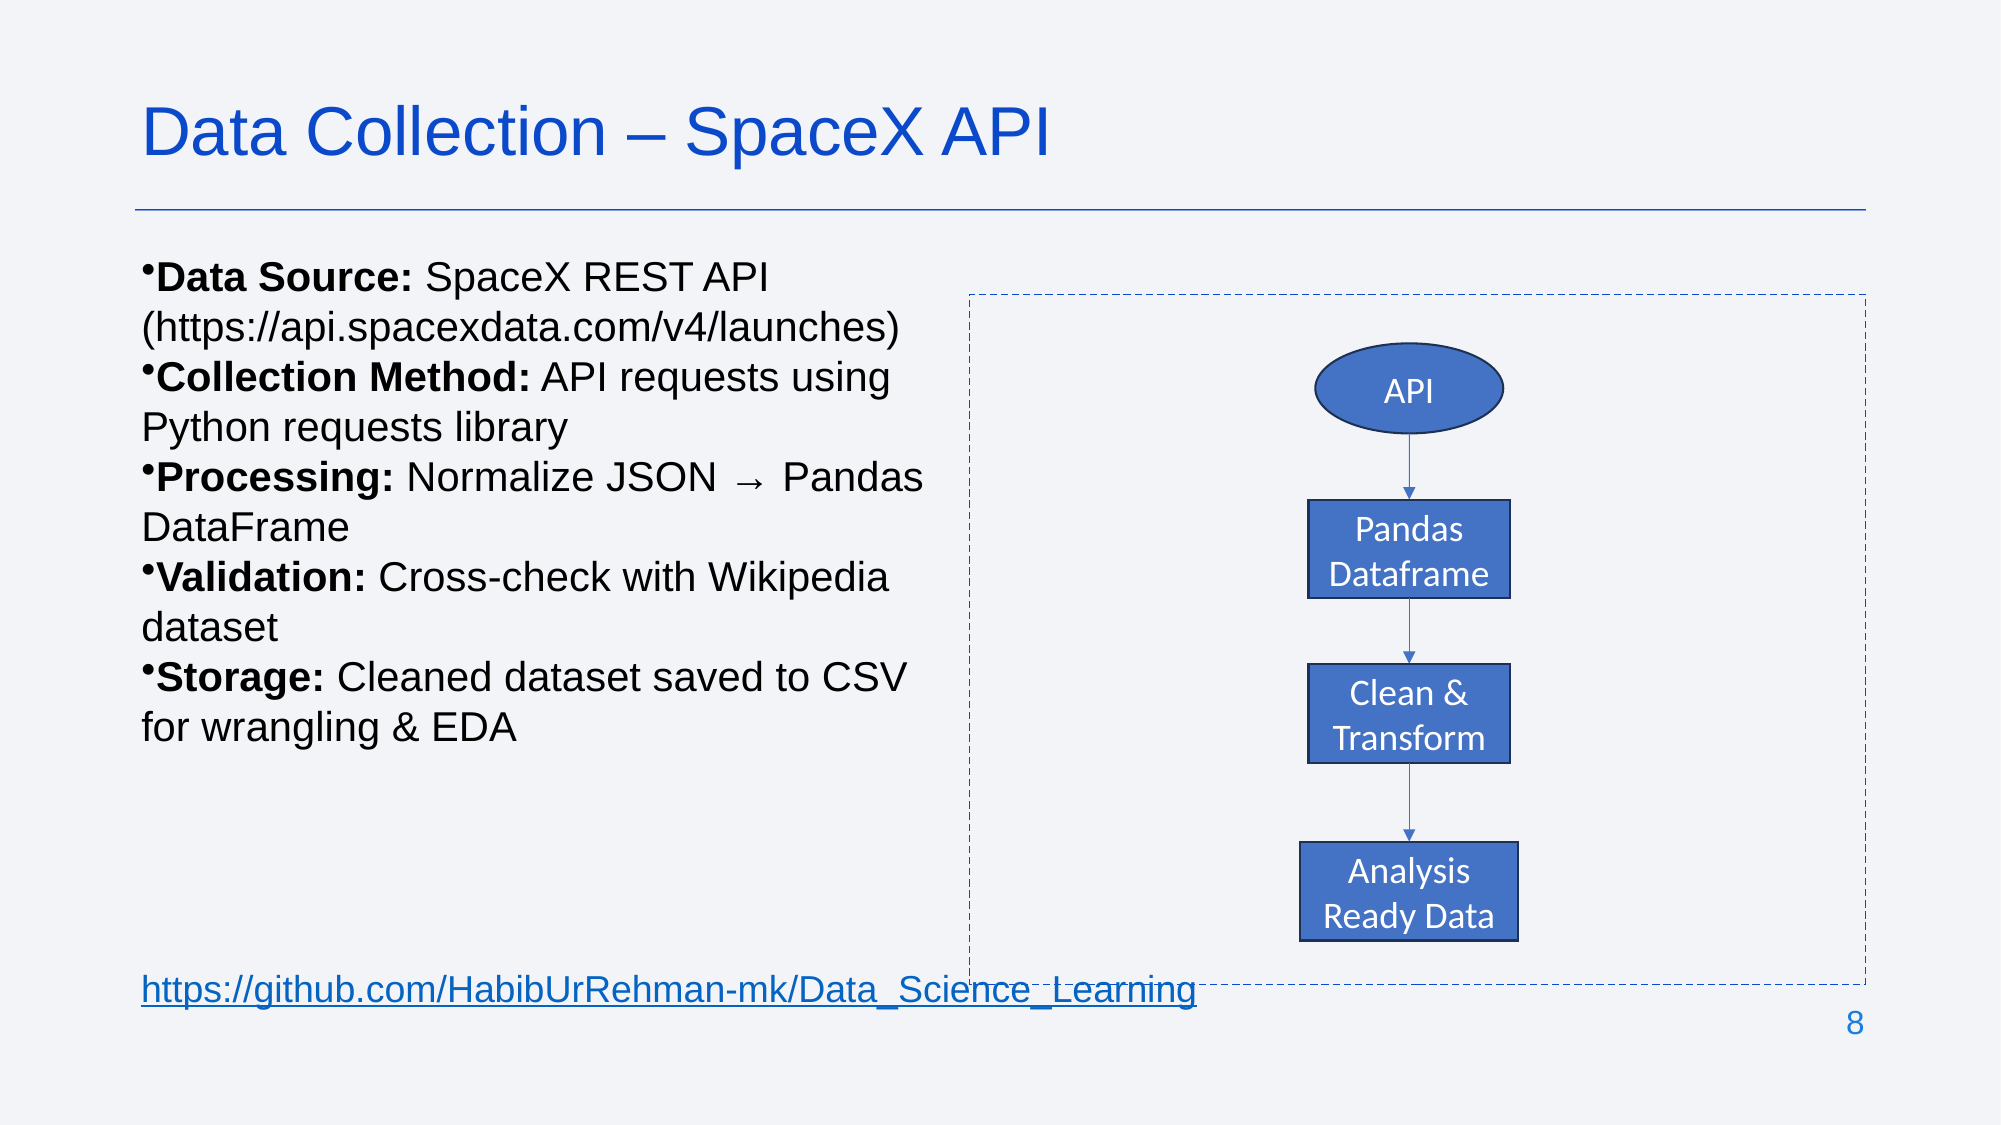

Data Collection – SpaceX API
Data Source: SpaceX REST API (https://api.spacexdata.com/v4/launches)
Collection Method: API requests using Python requests library
Processing: Normalize JSON → Pandas DataFrame
Validation: Cross-check with Wikipedia dataset
Storage: Cleaned dataset saved to CSV for wrangling & EDA

API
Pandas Dataframe
Clean & Transform
Analysis Ready Data

https://github.com/HabibUrRehman-mk/Data_Science_Learning
8